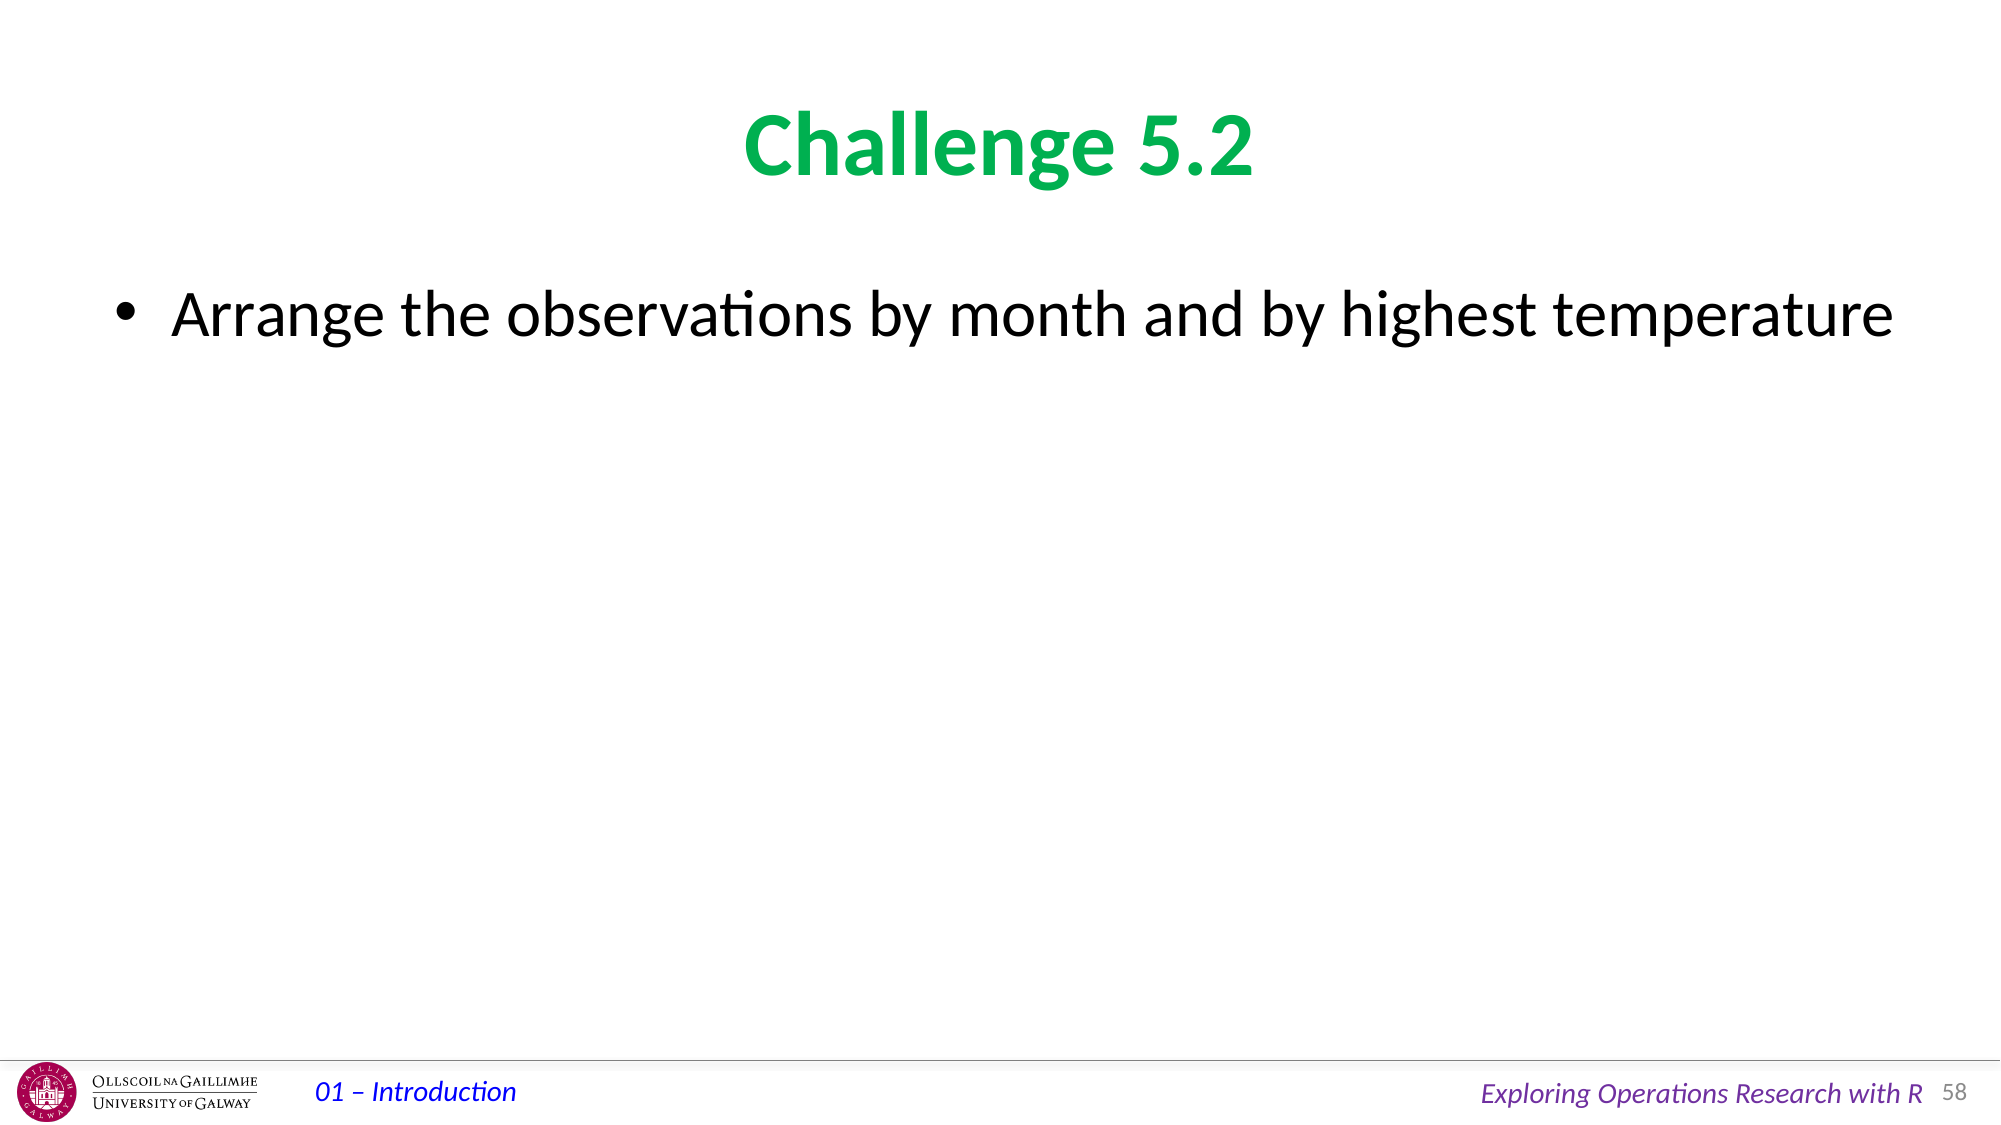

# Challenge 5.2
Arrange the observations by month and by highest temperature

58